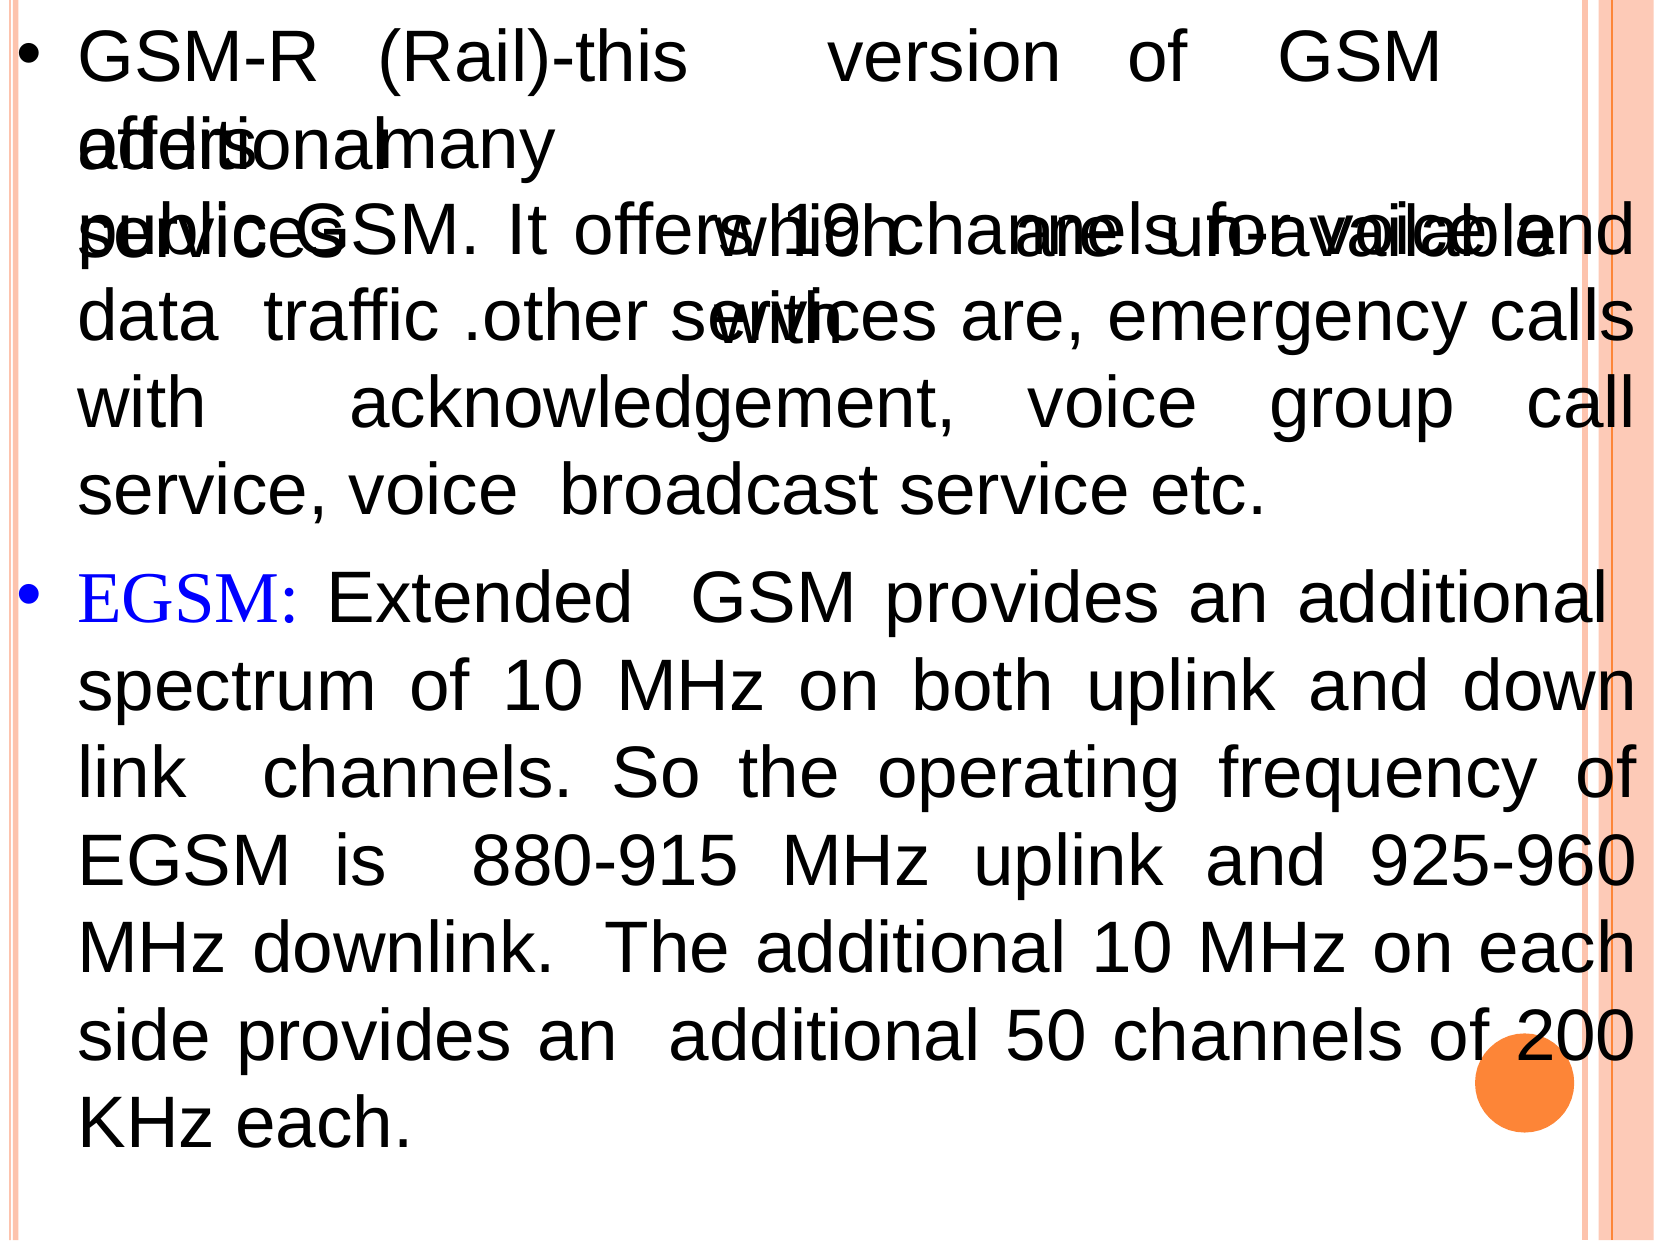

GSM-R	(Rail)-this	version	of	GSM	offers	many
which	are	un-available	with
additional	services
public GSM. It offers 19 channels for voice and data  traffic .other services are, emergency calls with  acknowledgement, voice group call service, voice  broadcast service etc.
EGSM: Extended  GSM provides an additional  spectrum of 10 MHz on both uplink and down link  channels. So the operating frequency of EGSM is  880-915 MHz uplink and 925-960 MHz downlink.  The additional 10 MHz on each side provides an  additional 50 channels of 200 KHz each.